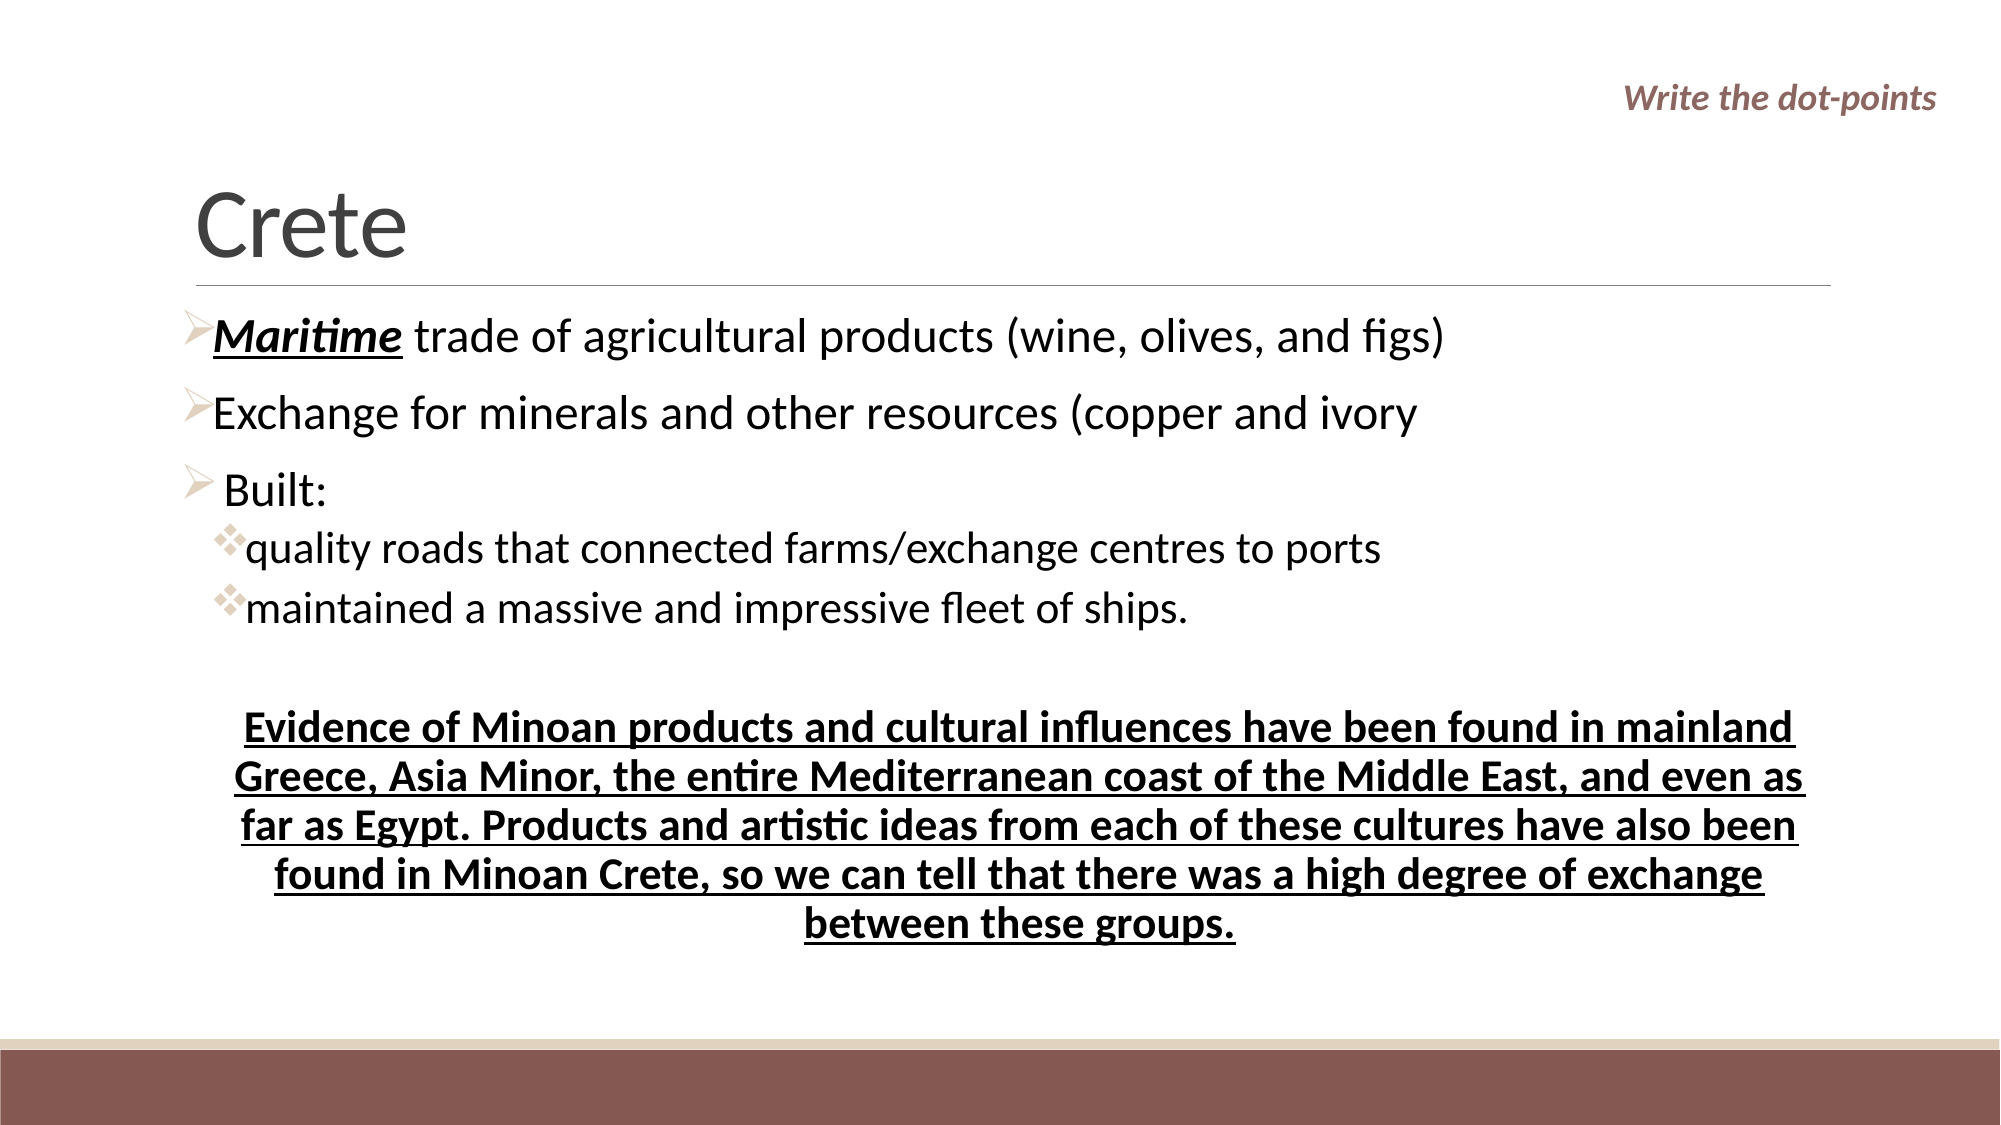

# Crete
Write the dot-points
Maritime trade of agricultural products (wine, olives, and figs)
Exchange for minerals and other resources (copper and ivory
 Built:
quality roads that connected farms/exchange centres to ports
maintained a massive and impressive fleet of ships.

Evidence of Minoan products and cultural influences have been found in mainland Greece, Asia Minor, the entire Mediterranean coast of the Middle East, and even as far as Egypt. Products and artistic ideas from each of these cultures have also been found in Minoan Crete, so we can tell that there was a high degree of exchange between these groups.